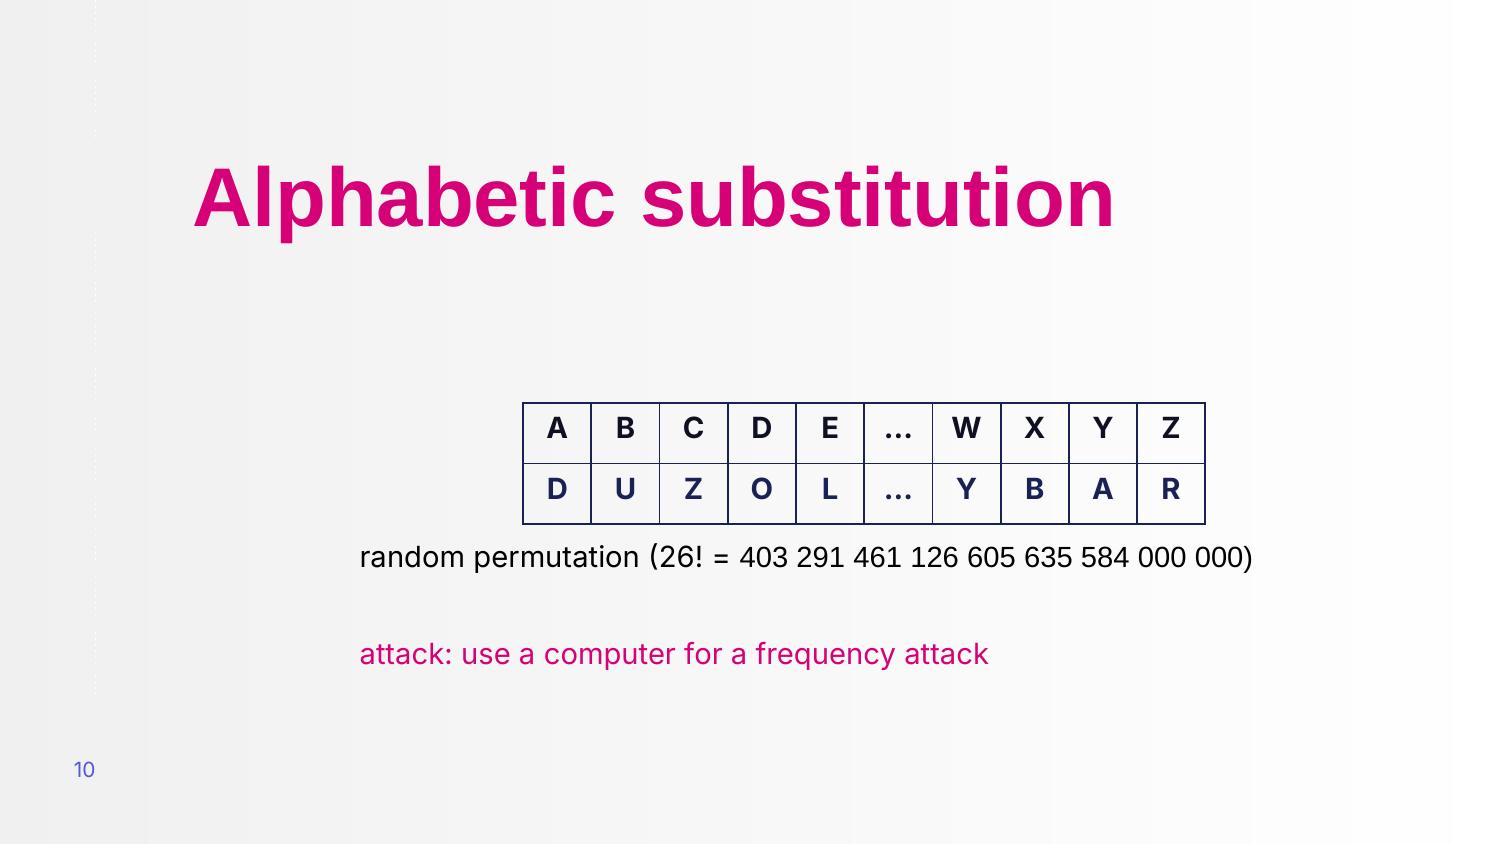

# Alphabetic substitution
| A | B | C | D | E | … | W | X | Y | Z |
| --- | --- | --- | --- | --- | --- | --- | --- | --- | --- |
| D | U | Z | O | L | … | Y | B | A | R |
random permutation (26! = 403 291 461 126 605 635 584 000 000)
attack: use a computer for a frequency attack
10